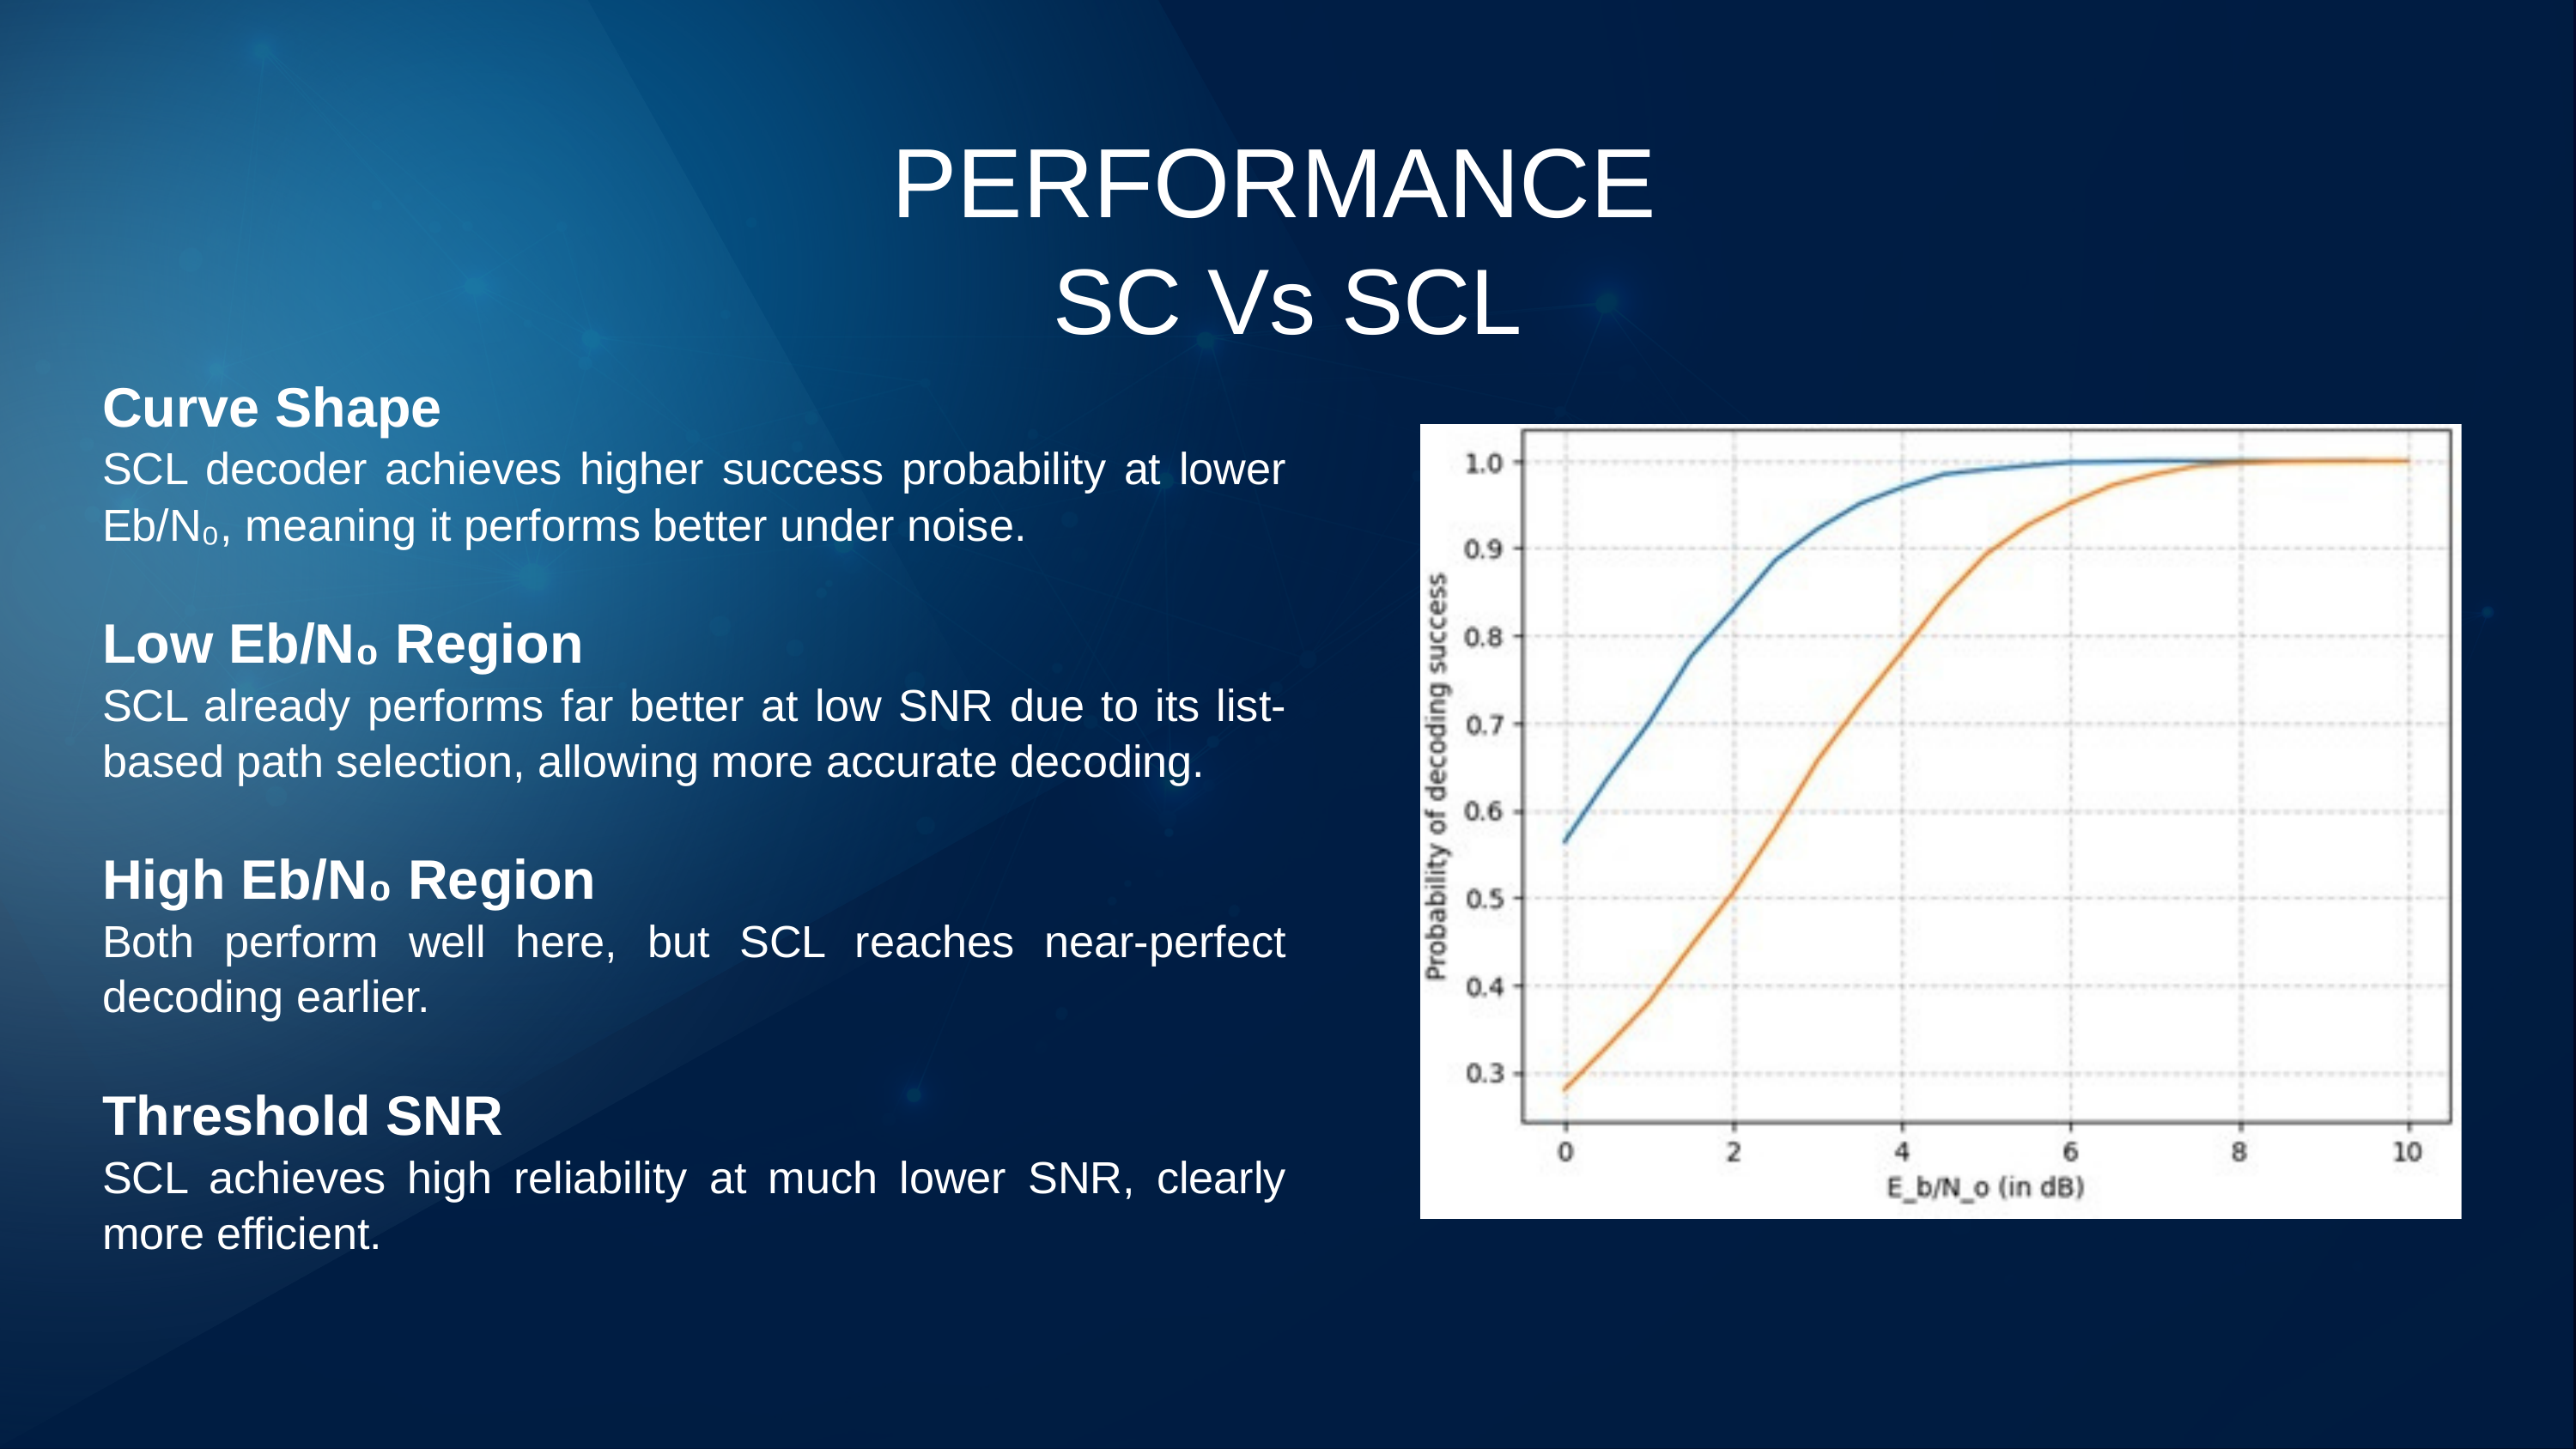

PERFORMANCE
SC Vs SCL

Curve Shape
SCL decoder achieves higher success probability at lower Eb/N₀, meaning it performs better under noise.

Low Eb/N₀ Region
SCL already performs far better at low SNR due to its list-based path selection, allowing more accurate decoding.

High Eb/N₀ Region
Both perform well here, but SCL reaches near-perfect decoding earlier.

Threshold SNR
SCL achieves high reliability at much lower SNR, clearly more efficient.